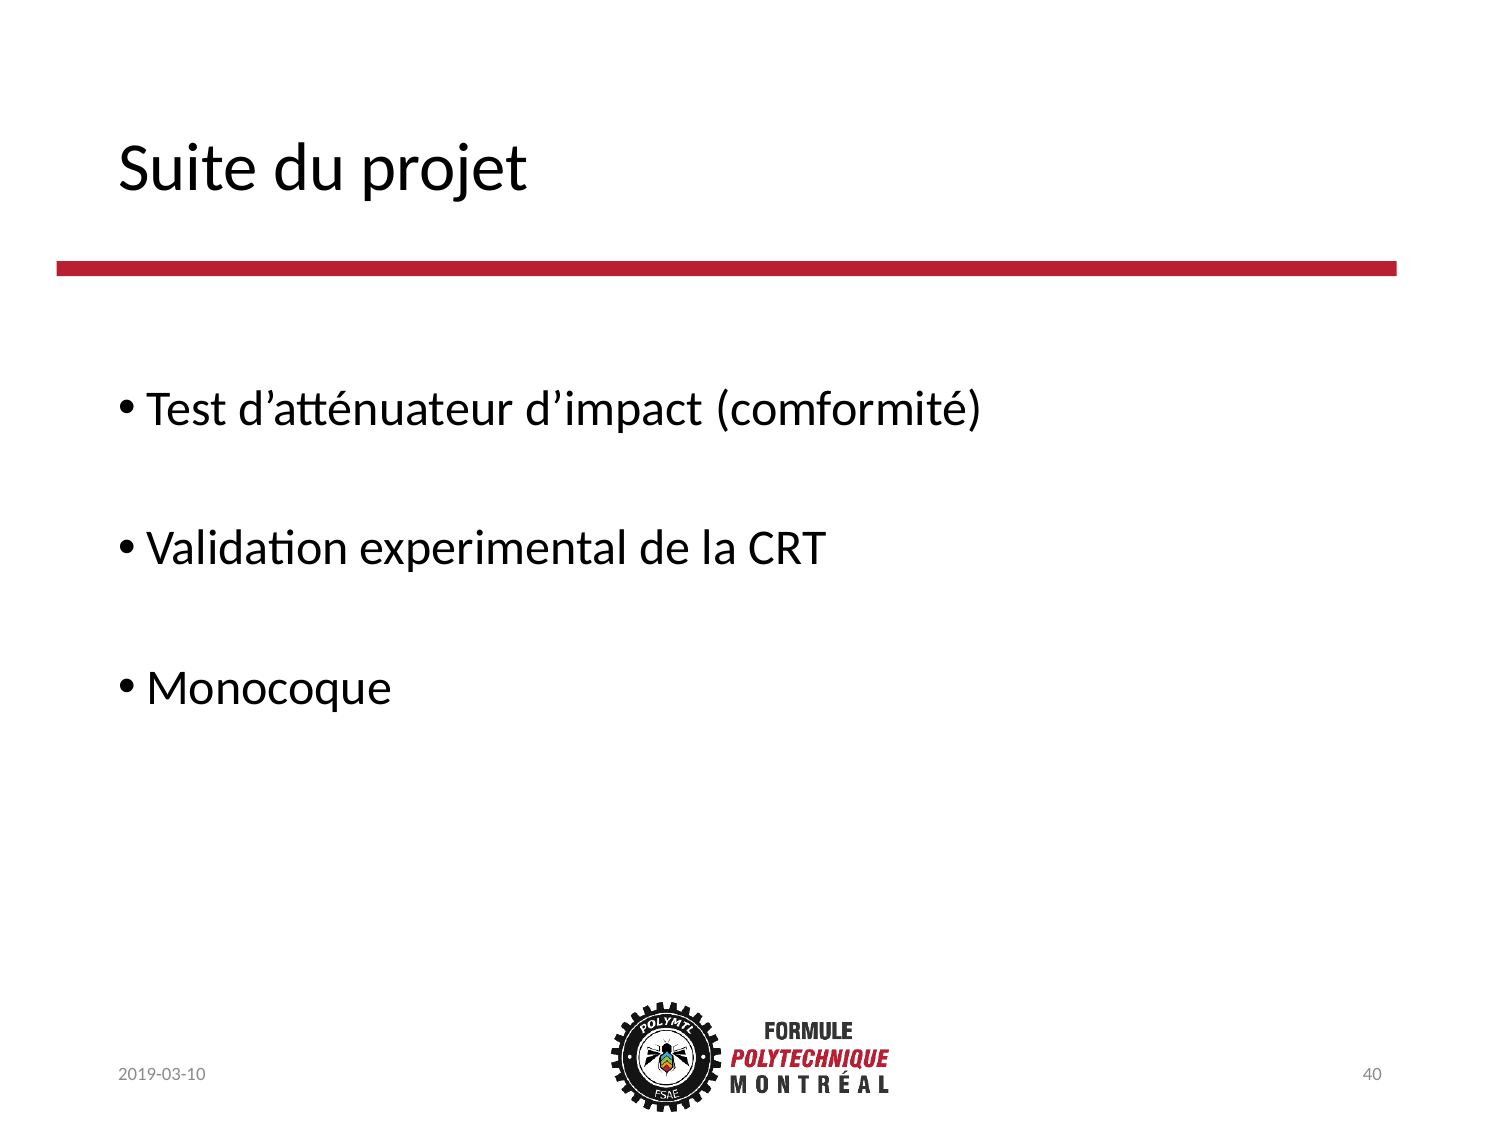

# Suite du projet

Test d’atténuateur d’impact (comformité)

Validation experimental de la CRT

Monocoque
2019-03-10
40